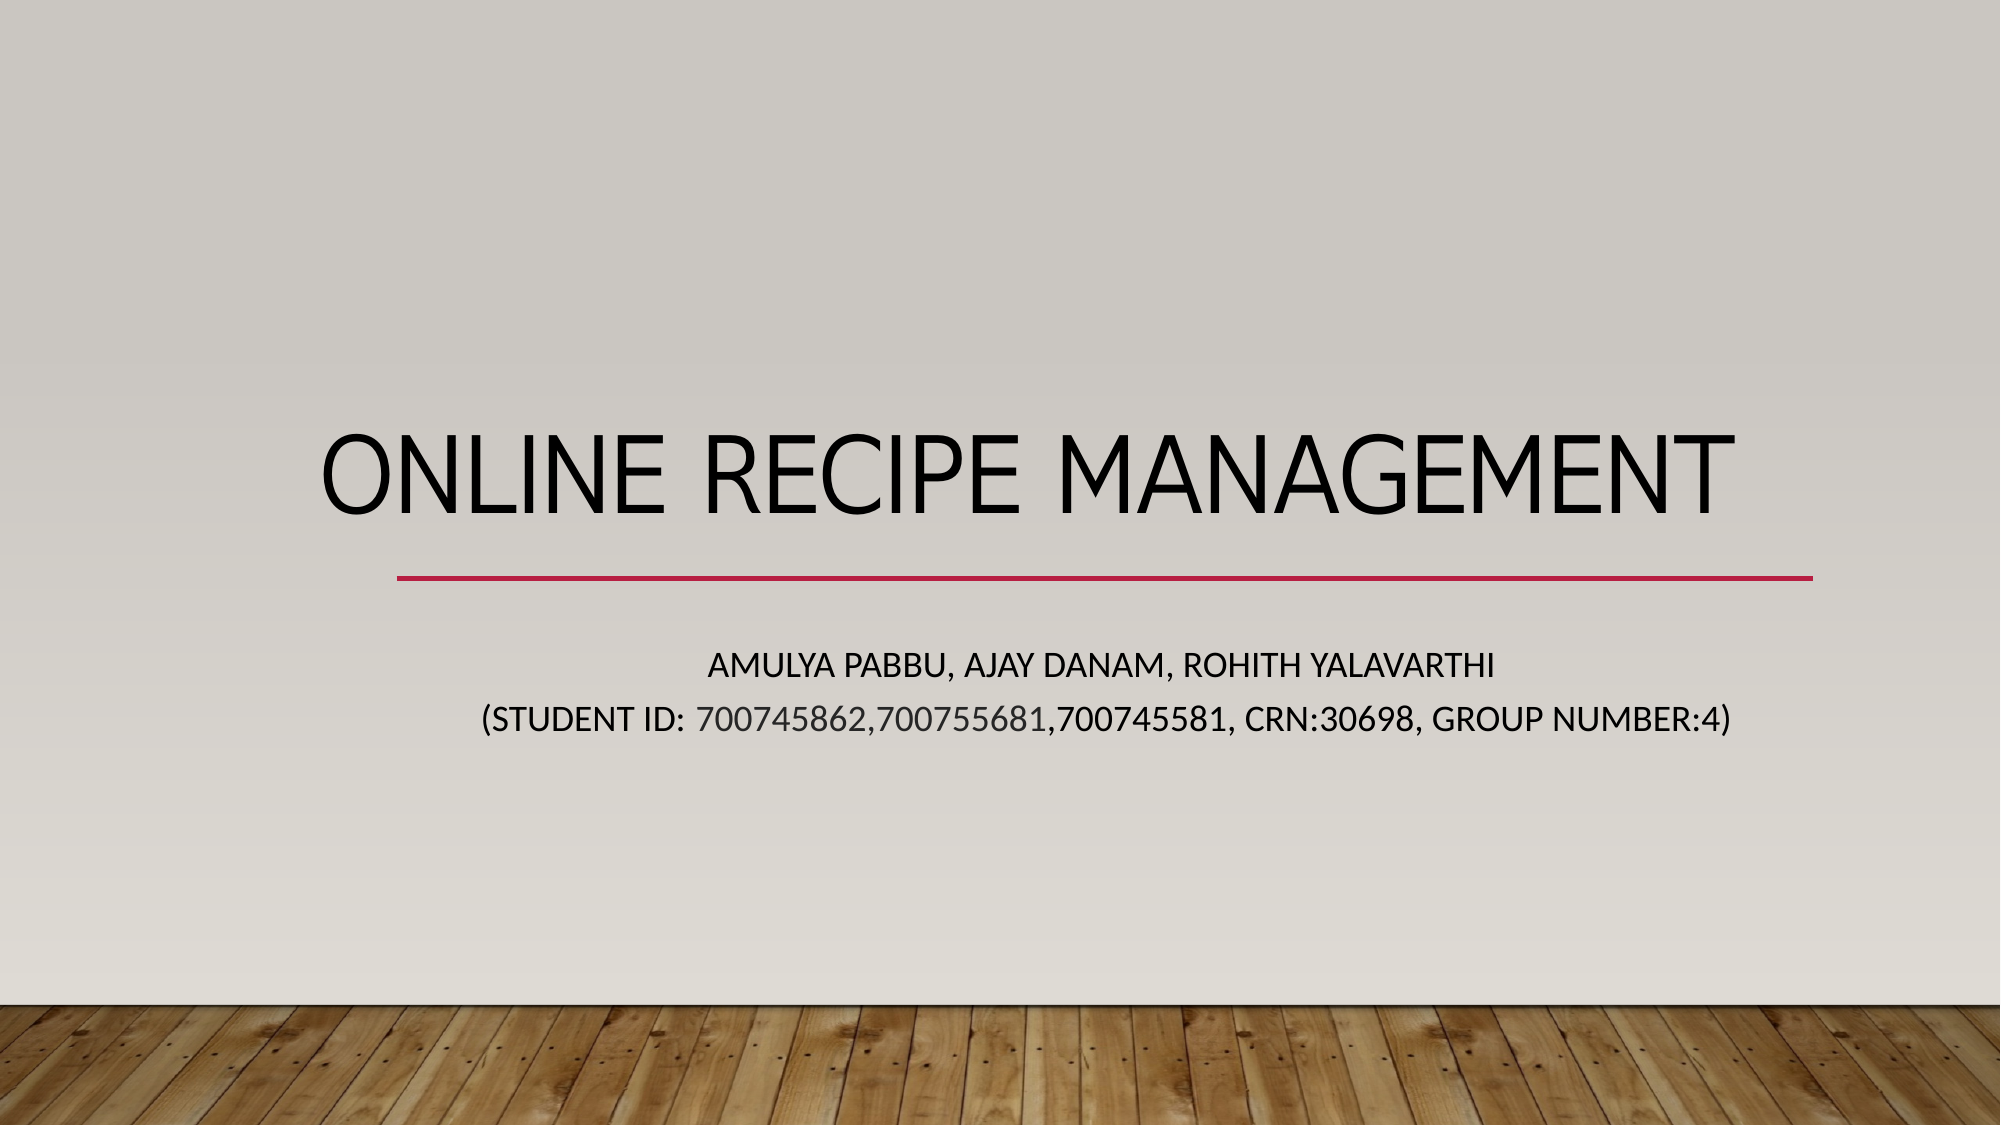

# Online Recipe Management
Amulya Pabbu, Ajay Danam, Rohith Yalavarthi
(Student Id: 700745862,700755681,700745581, CRN:30698, Group number:4)